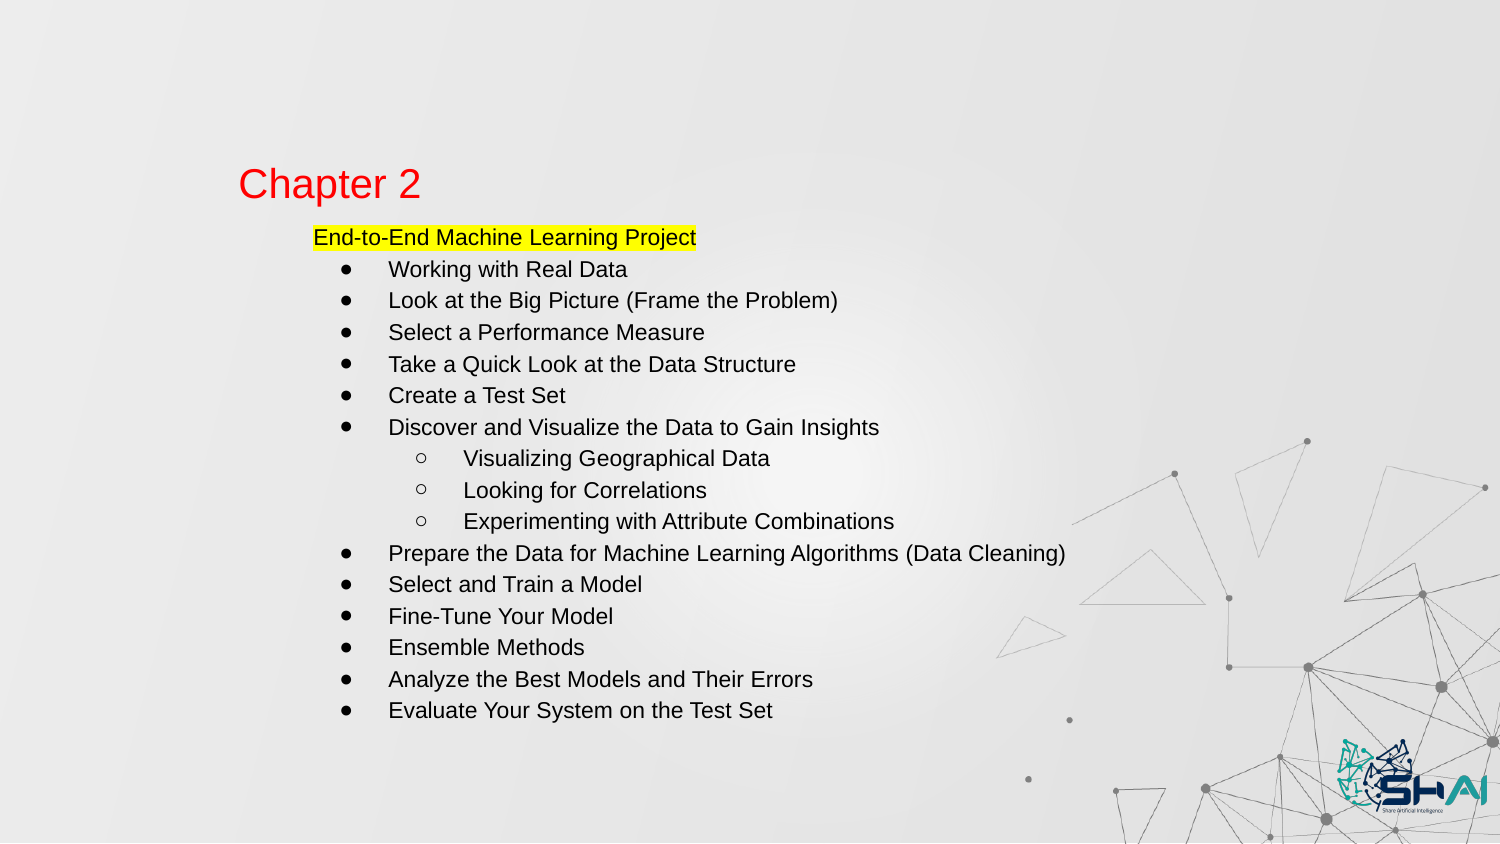

Chapter 2
End-to-End Machine Learning Project
Working with Real Data
Look at the Big Picture (Frame the Problem)
Select a Performance Measure
Take a Quick Look at the Data Structure
Create a Test Set
Discover and Visualize the Data to Gain Insights
Visualizing Geographical Data
Looking for Correlations
Experimenting with Attribute Combinations
Prepare the Data for Machine Learning Algorithms (Data Cleaning)
Select and Train a Model
Fine-Tune Your Model
Ensemble Methods
Analyze the Best Models and Their Errors
Evaluate Your System on the Test Set